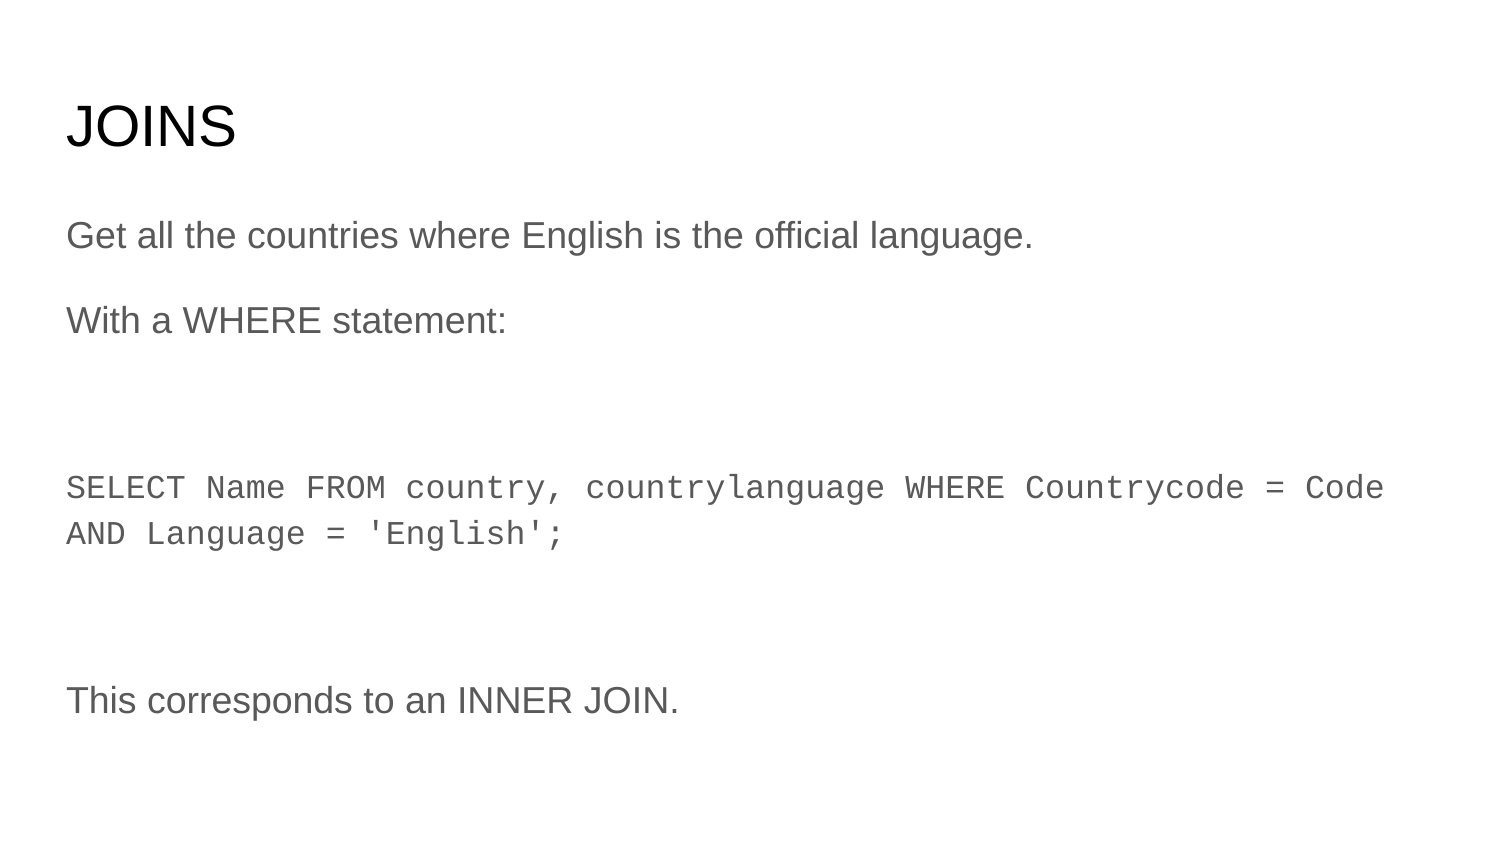

# JOINS
Get all the countries where English is the official language.
With a WHERE statement:

SELECT Name FROM country, countrylanguage WHERE Countrycode = Code AND Language = 'English';

This corresponds to an INNER JOIN.